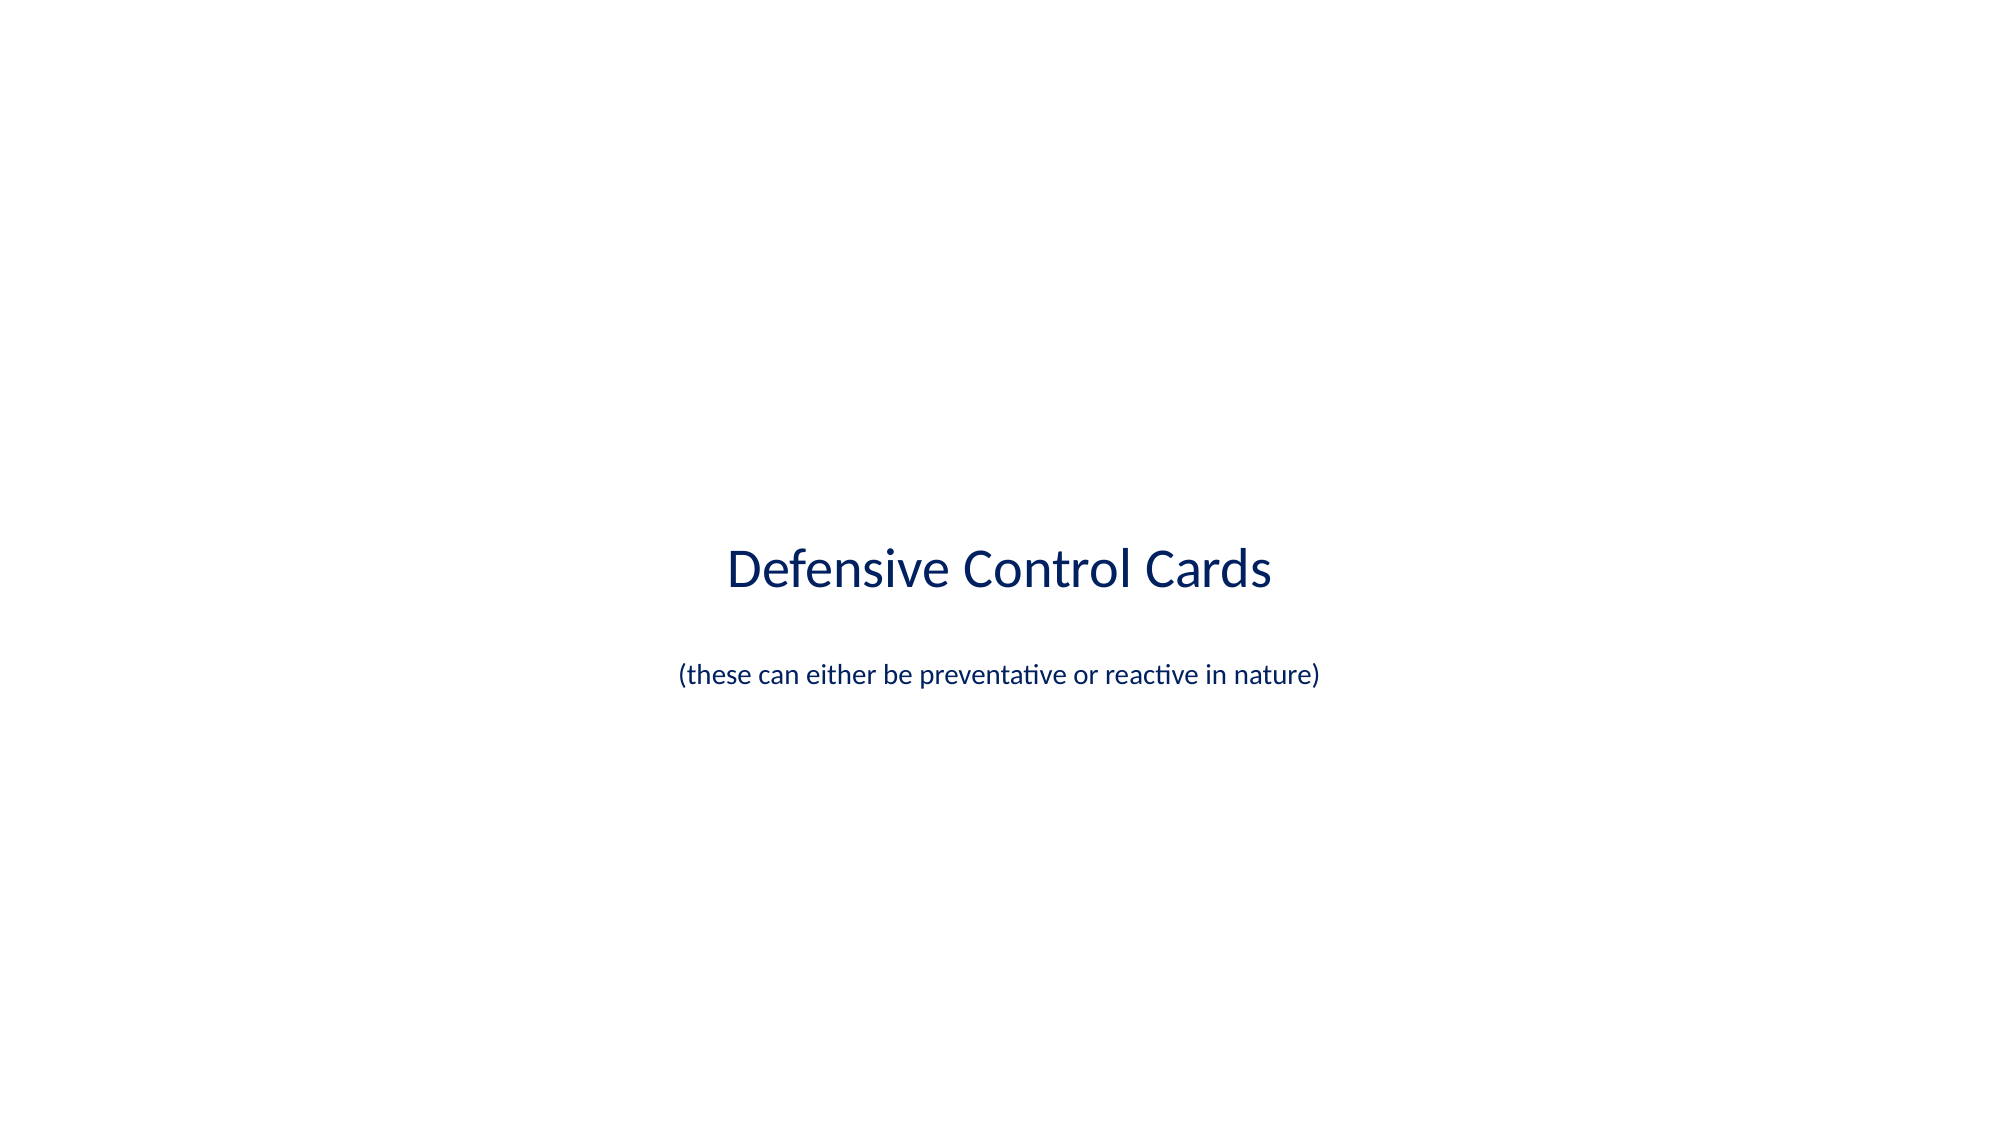

# Defensive Control Cards (these can either be preventative or reactive in nature)